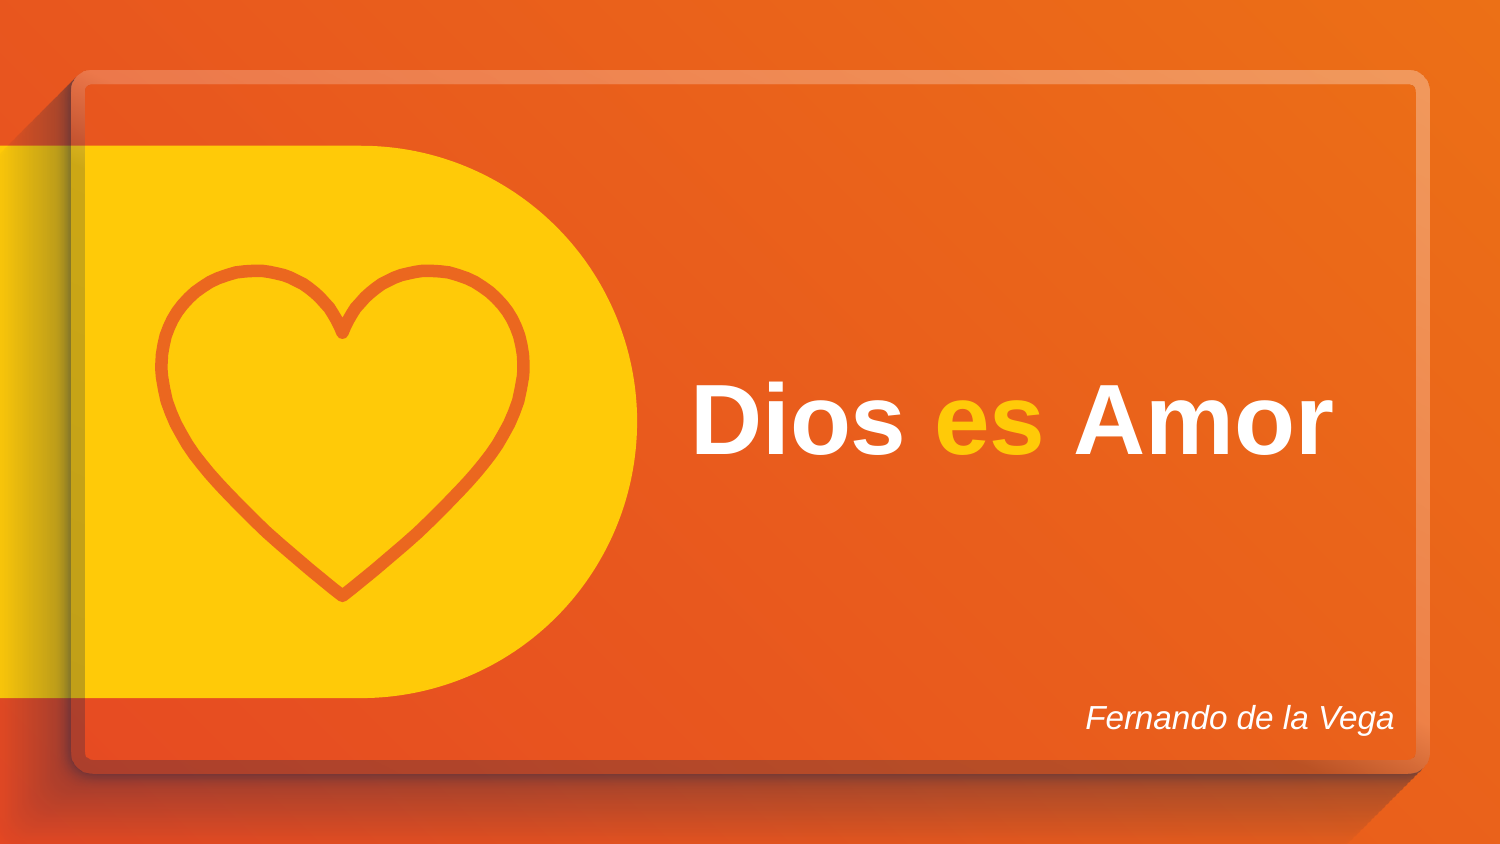

# Dios es Amor

Fernando de la Vega